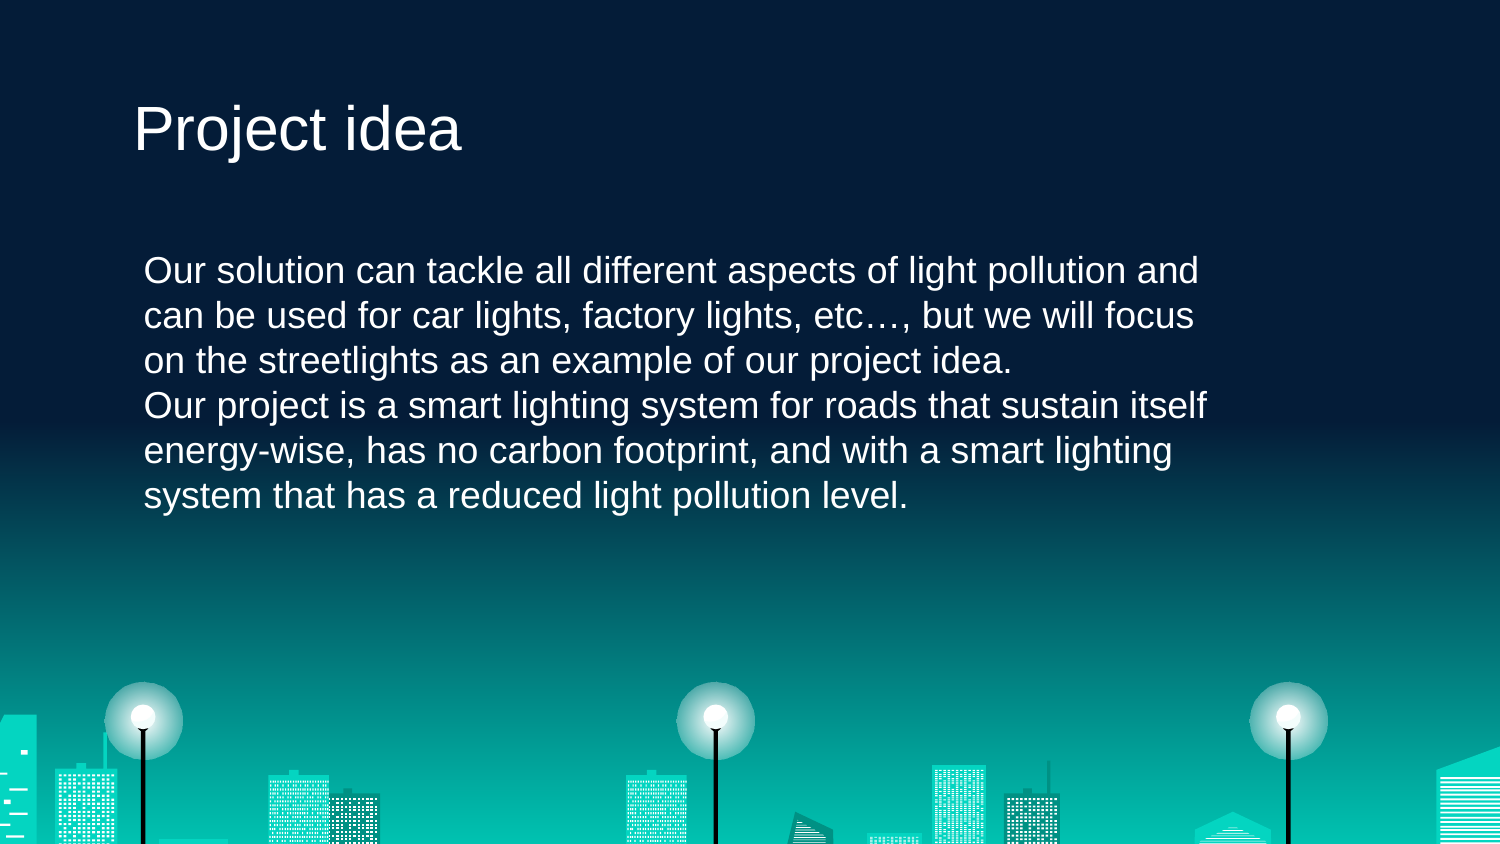

# Project idea
Our solution can tackle all different aspects of light pollution and can be used for car lights, factory lights, etc…, but we will focus on the streetlights as an example of our project idea.
Our project is a smart lighting system for roads that sustain itself energy-wise, has no carbon footprint, and with a smart lighting system that has a reduced light pollution level.